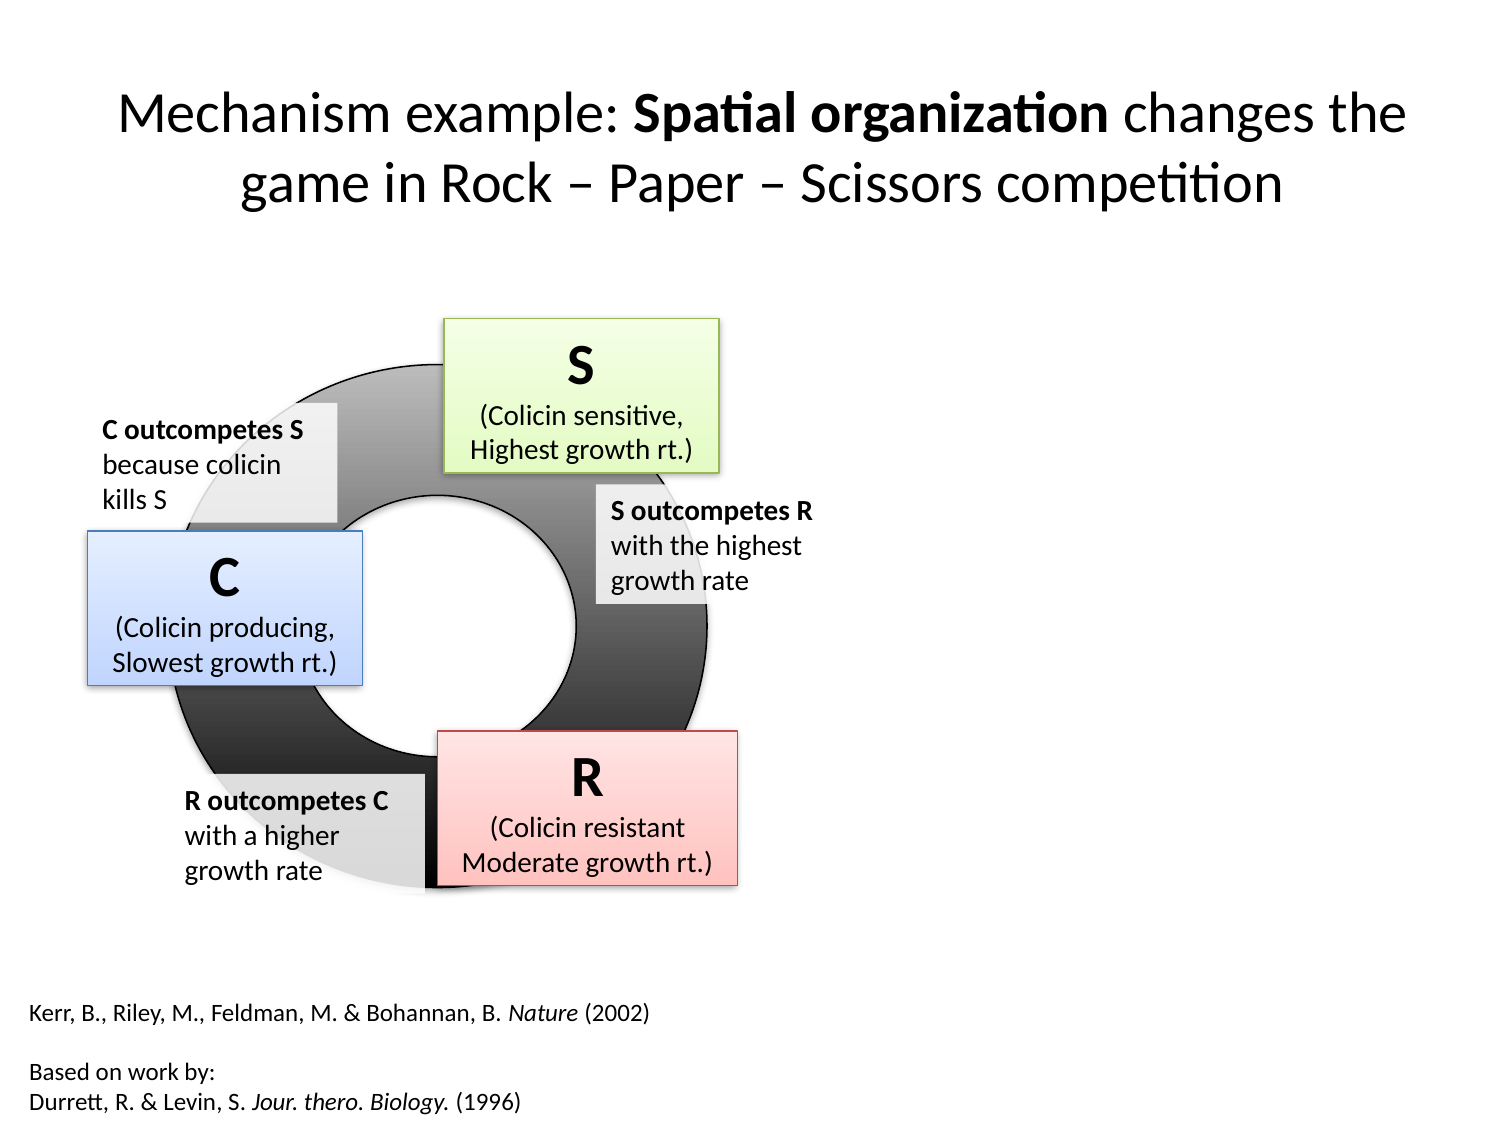

# Mechanism example: Spatial organization changes the game in Rock – Paper – Scissors competition
S
(Colicin sensitive,
Highest growth rt.)
C outcompetes S
because colicin kills S
S outcompetes R with the highest growth rate
C
(Colicin producing,
Slowest growth rt.)
R
(Colicin resistant
Moderate growth rt.)
R outcompetes C with a higher growth rate

Kerr, B., Riley, M., Feldman, M. & Bohannan, B. Nature (2002)

Based on work by:
Durrett, R. & Levin, S. Jour. thero. Biology. (1996)